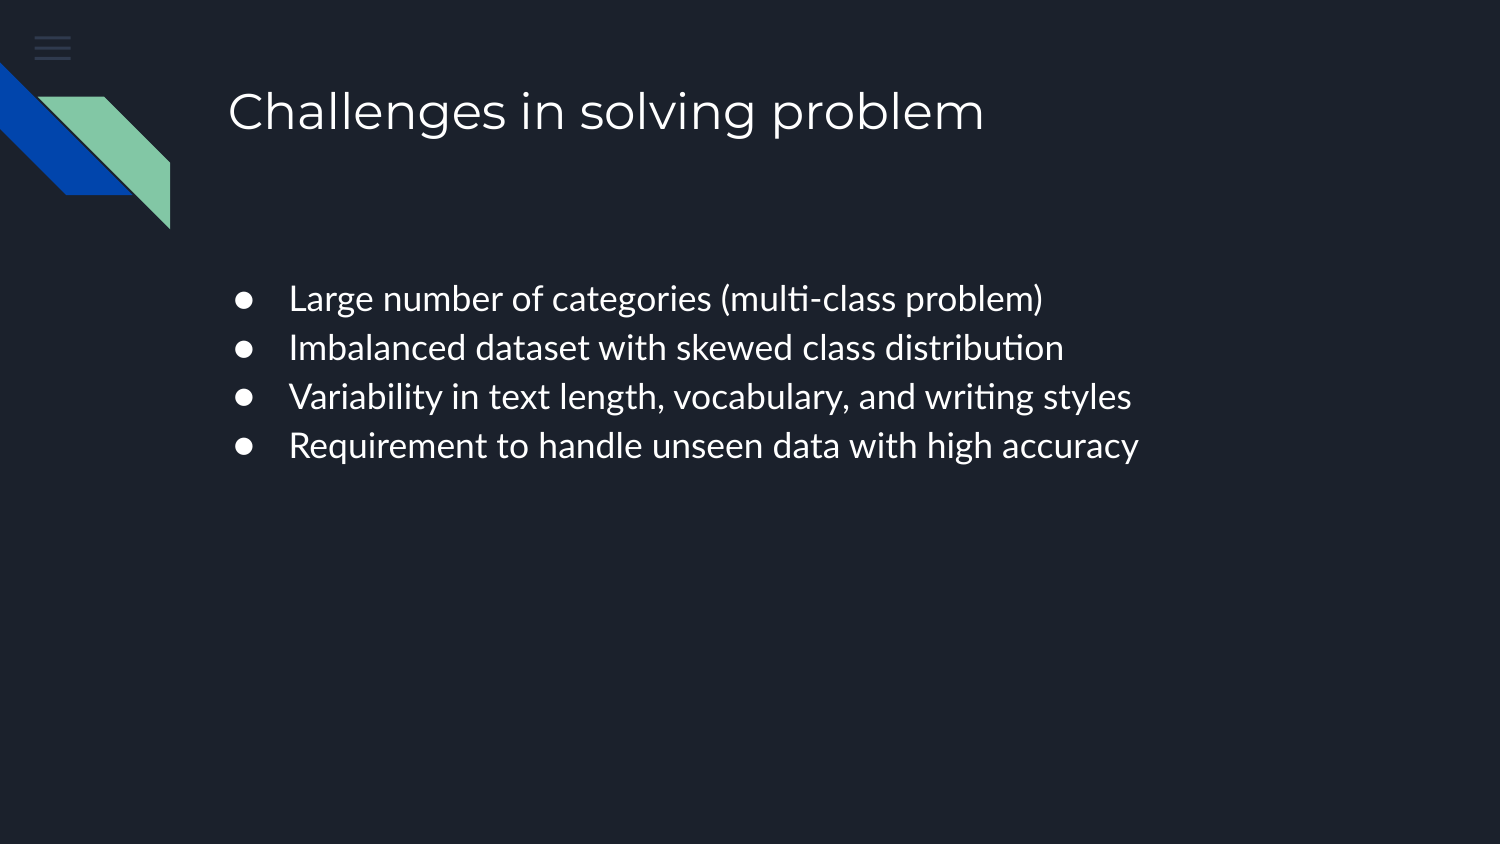

# Challenges in solving problem
Large number of categories (multi-class problem)
Imbalanced dataset with skewed class distribution
Variability in text length, vocabulary, and writing styles
Requirement to handle unseen data with high accuracy